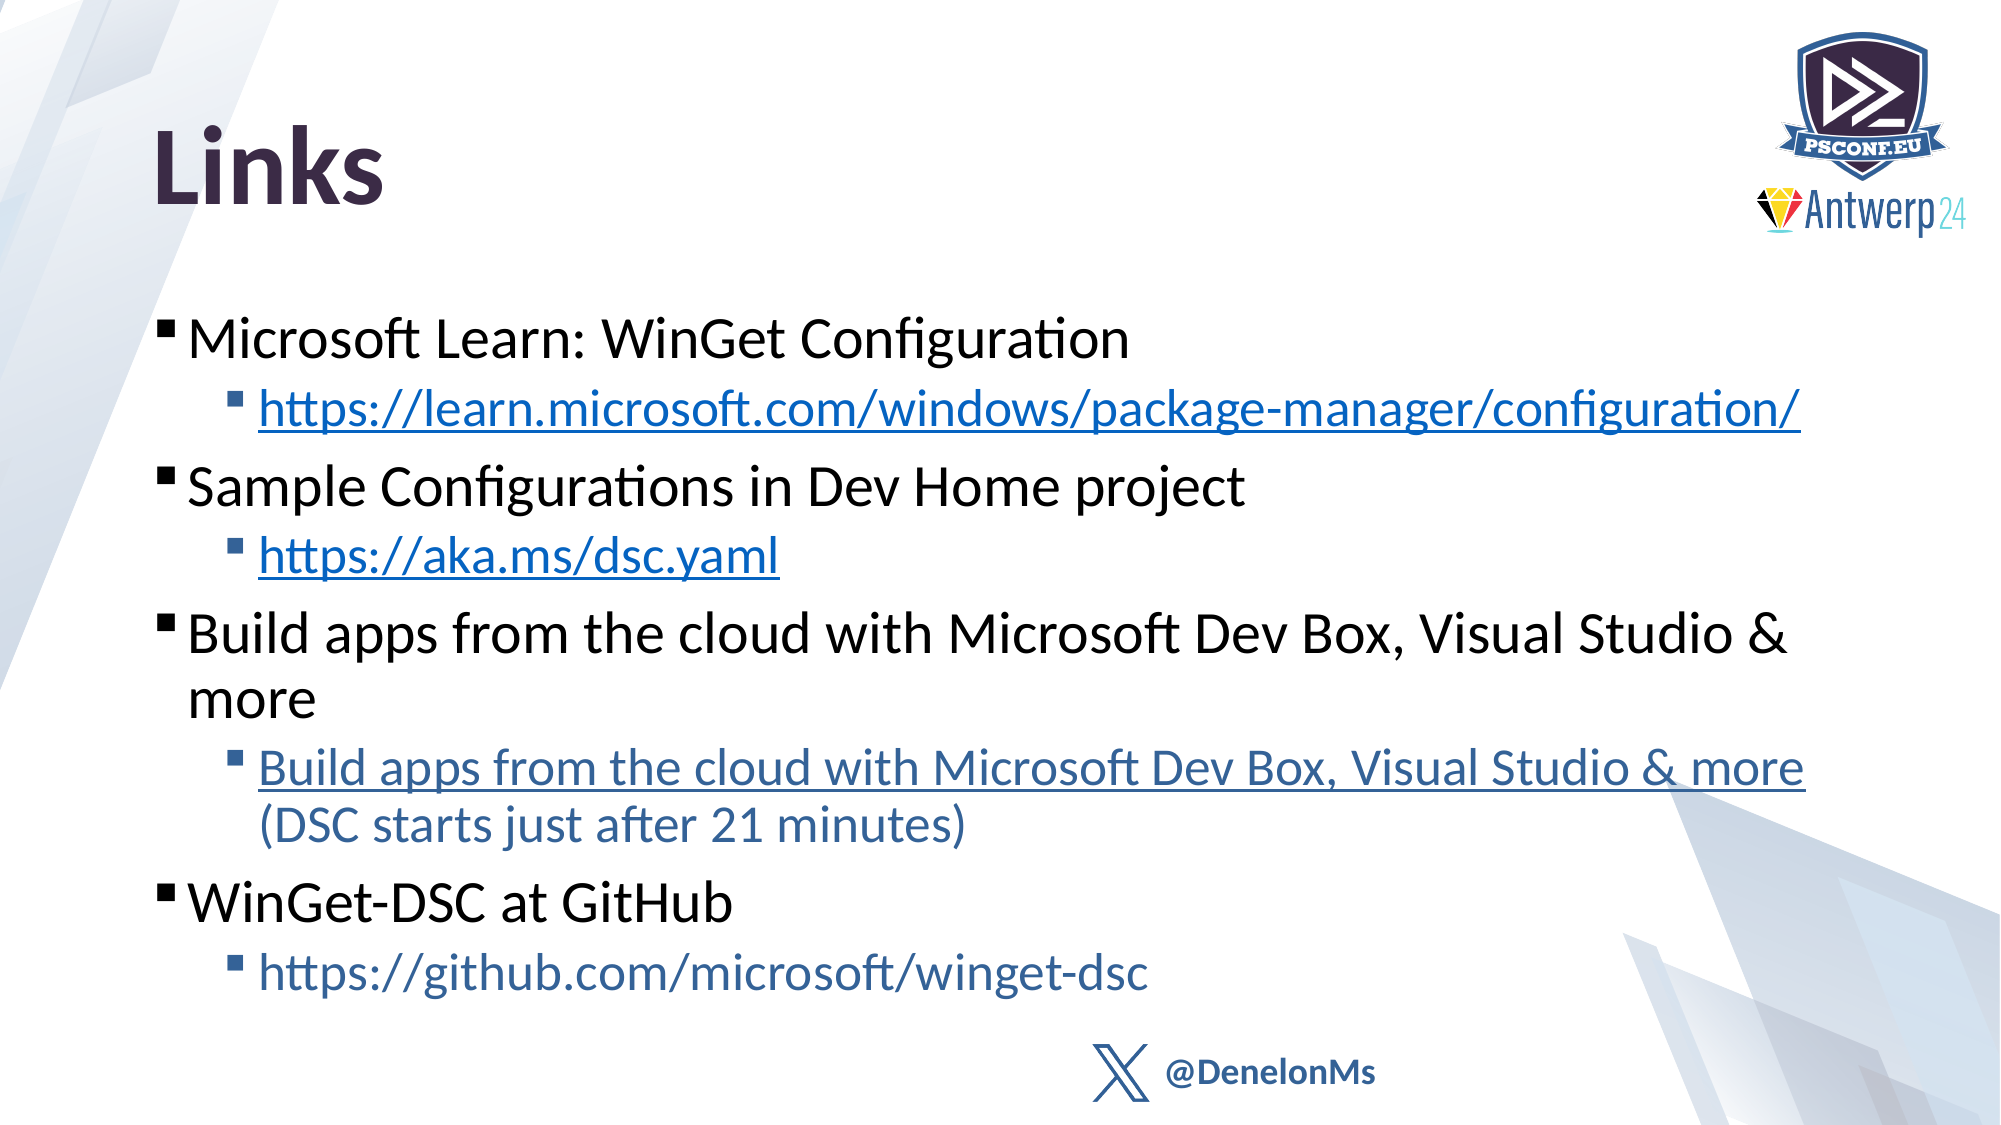

# Links
Microsoft Learn: WinGet Configuration
https://learn.microsoft.com/windows/package-manager/configuration/
Sample Configurations in Dev Home project
https://aka.ms/dsc.yaml
Build apps from the cloud with Microsoft Dev Box, Visual Studio & more
Build apps from the cloud with Microsoft Dev Box, Visual Studio & more (DSC starts just after 21 minutes)
WinGet-DSC at GitHub
https://github.com/microsoft/winget-dsc